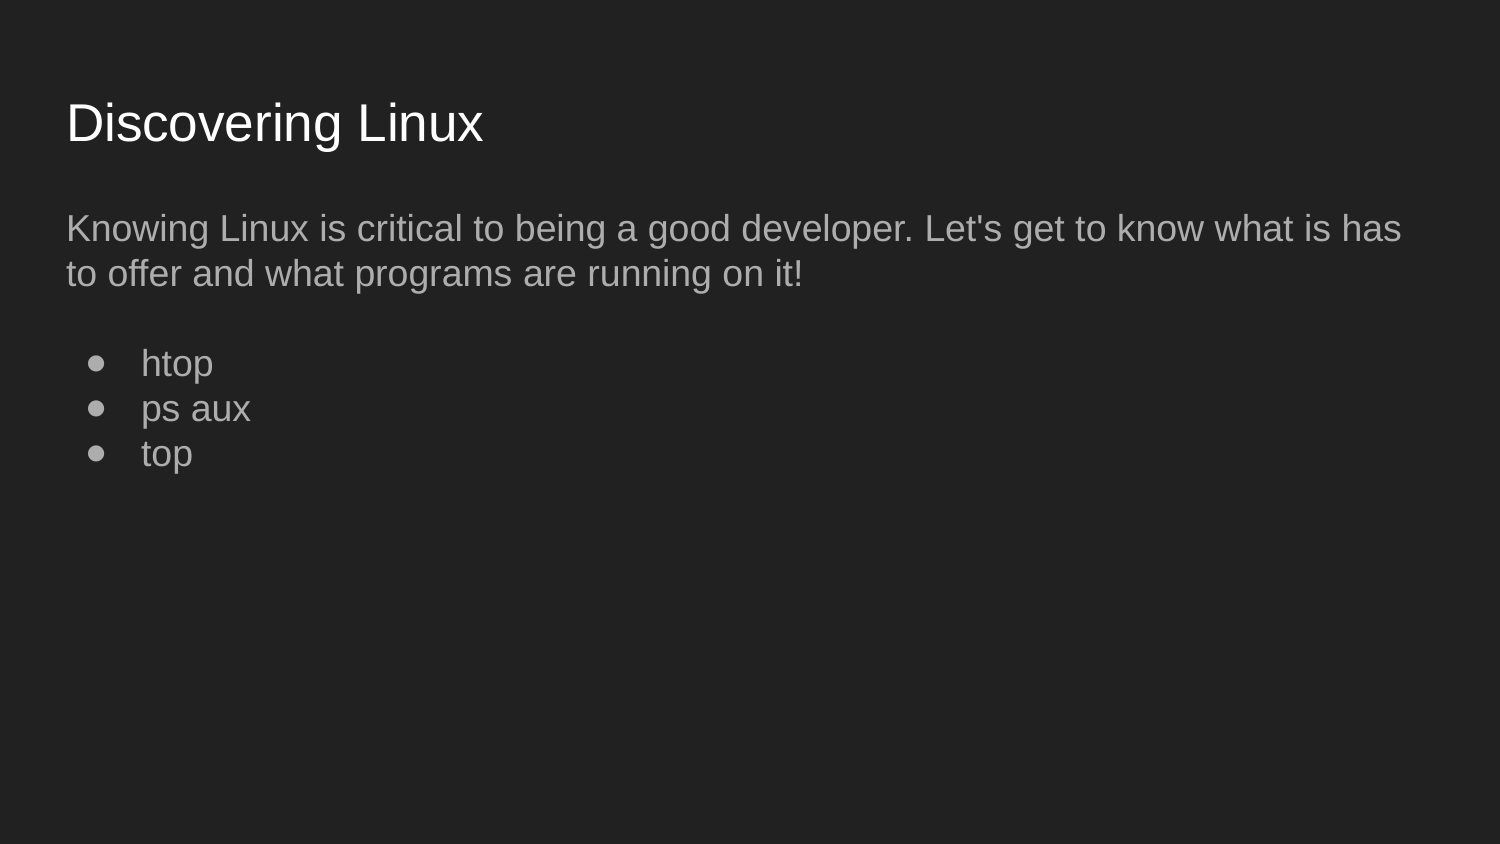

# Discovering Linux
Knowing Linux is critical to being a good developer. Let's get to know what is has to offer and what programs are running on it!

htop
ps aux
top